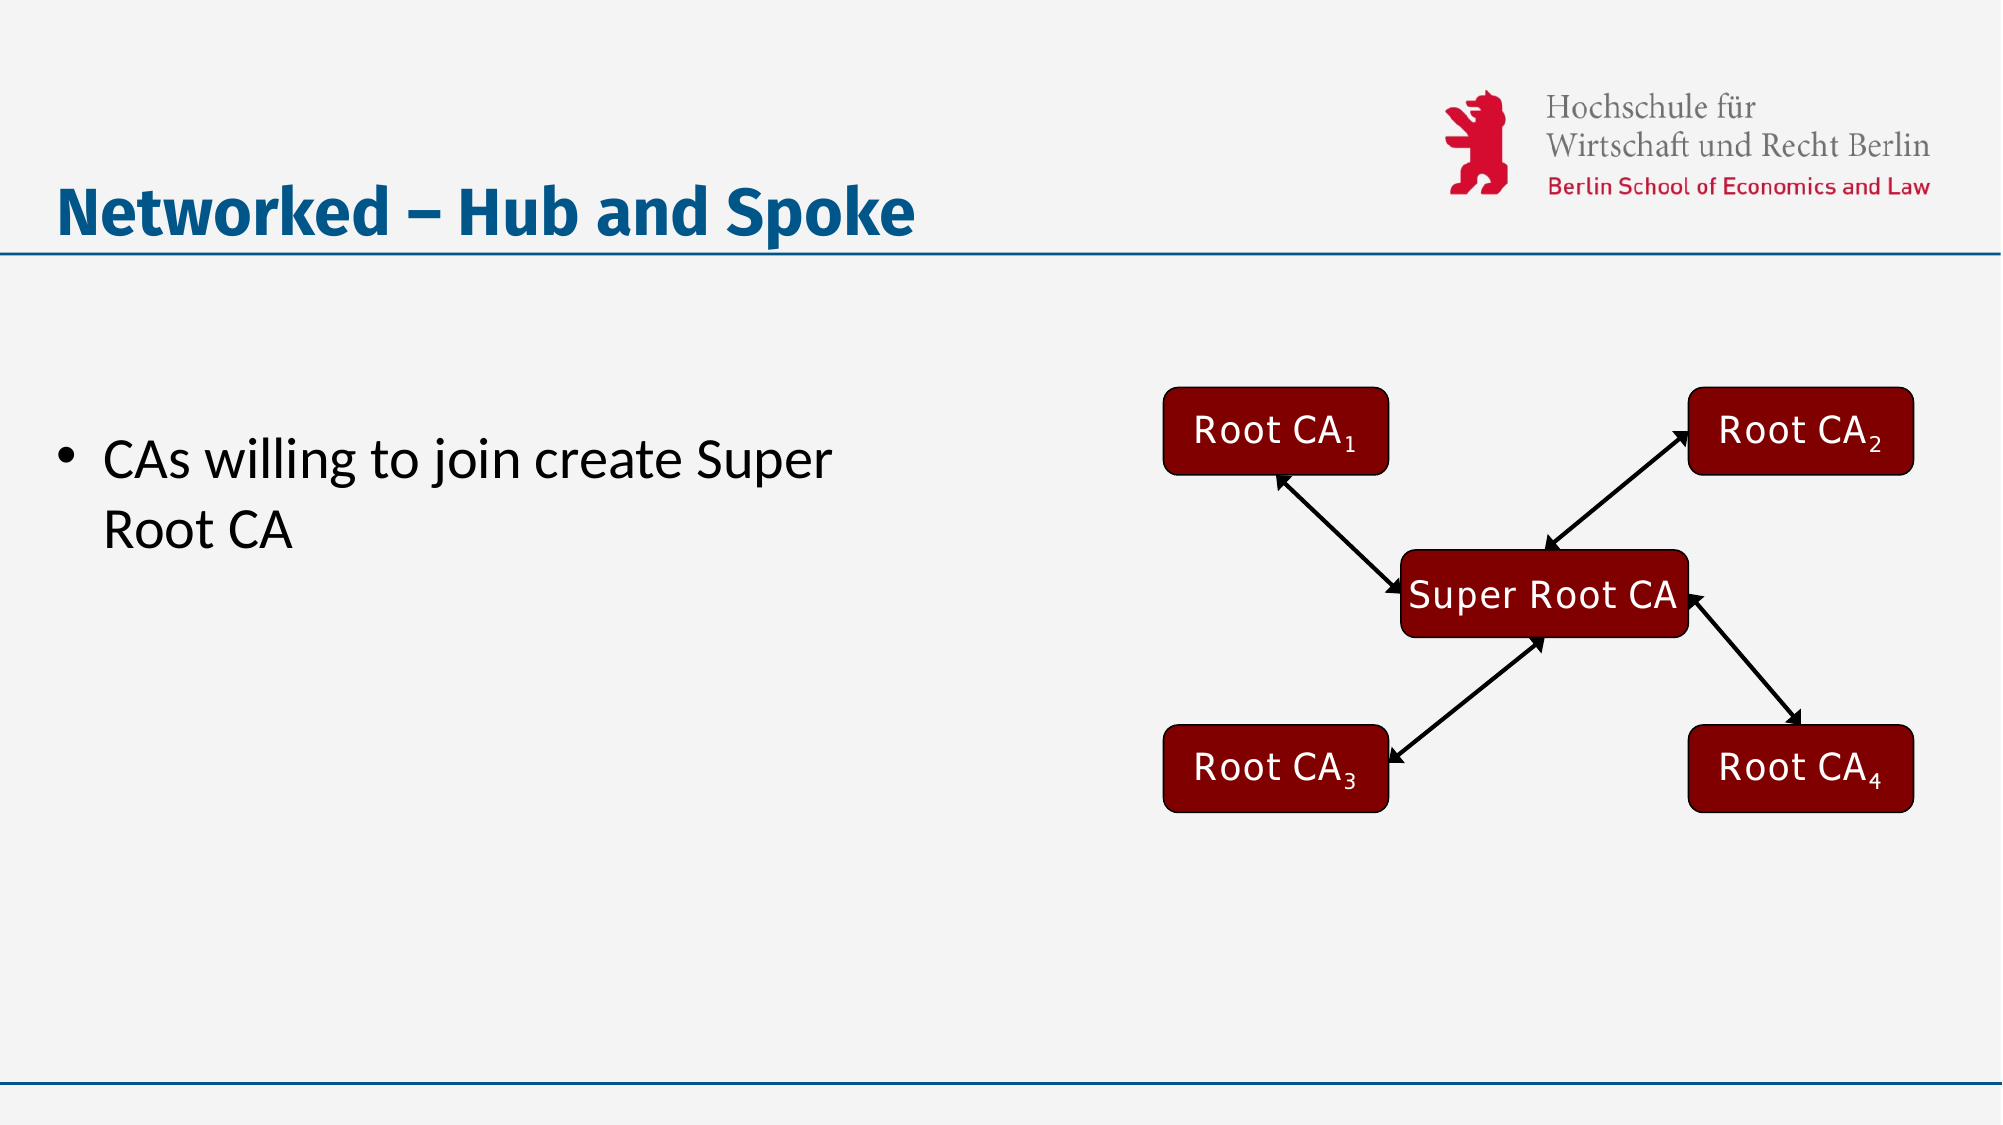

# Networked – Hub and Spoke
Root CA1
Root CA2
CAs willing to join create Super Root CA
Super Root CA
Root CA3
Root CA4